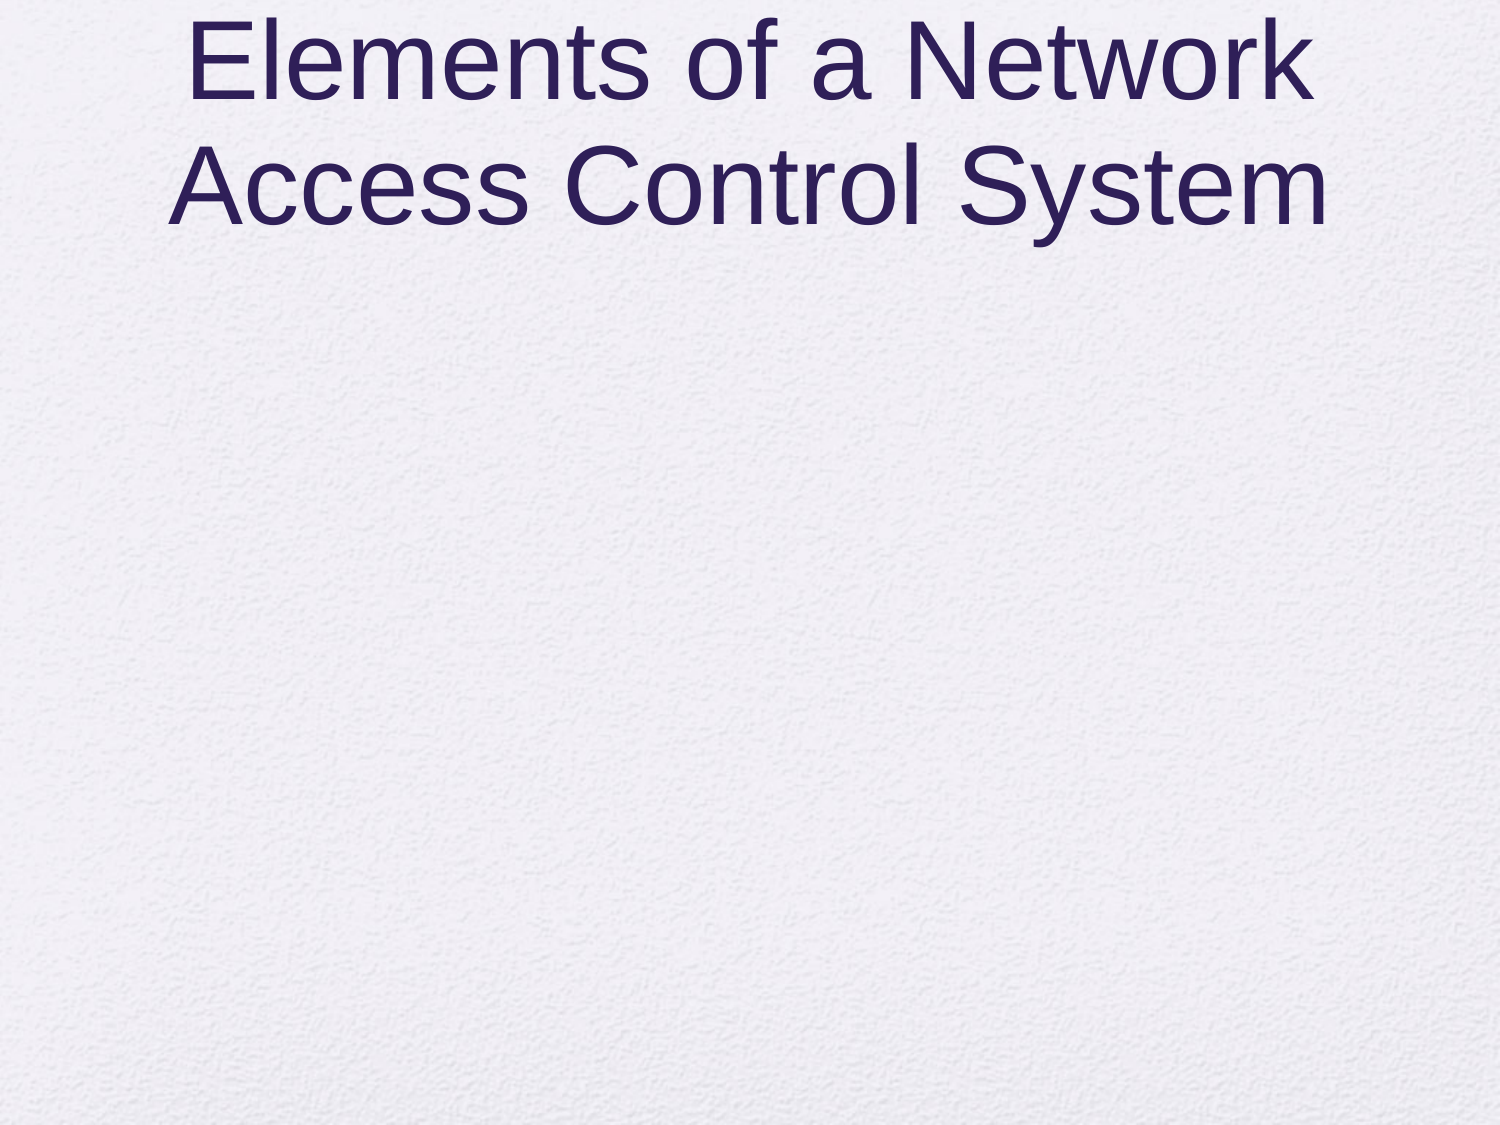

Elements of a Network Access Control System